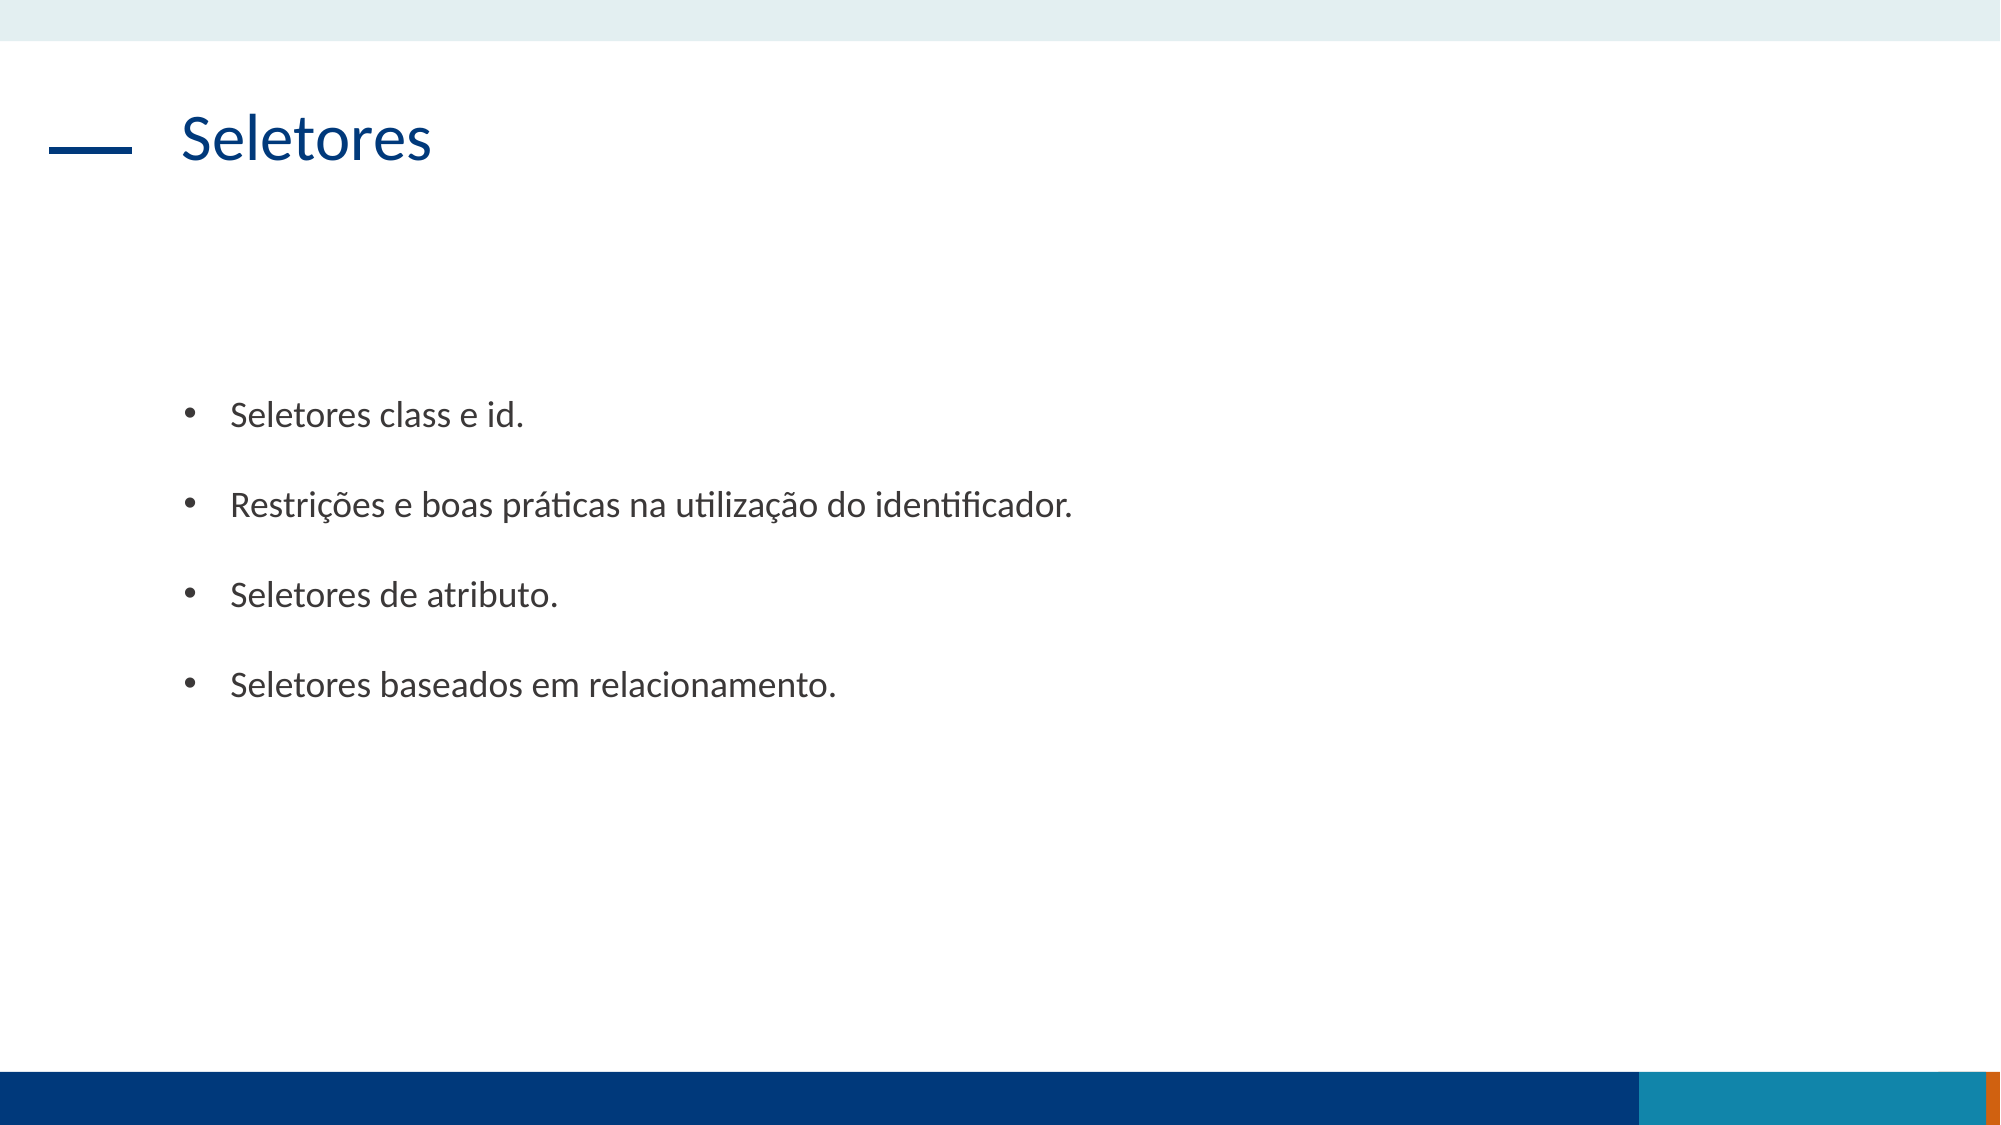

Seletores
Seletores class e id.

Restrições e boas práticas na utilização do identificador.

Seletores de atributo.

Seletores baseados em relacionamento.